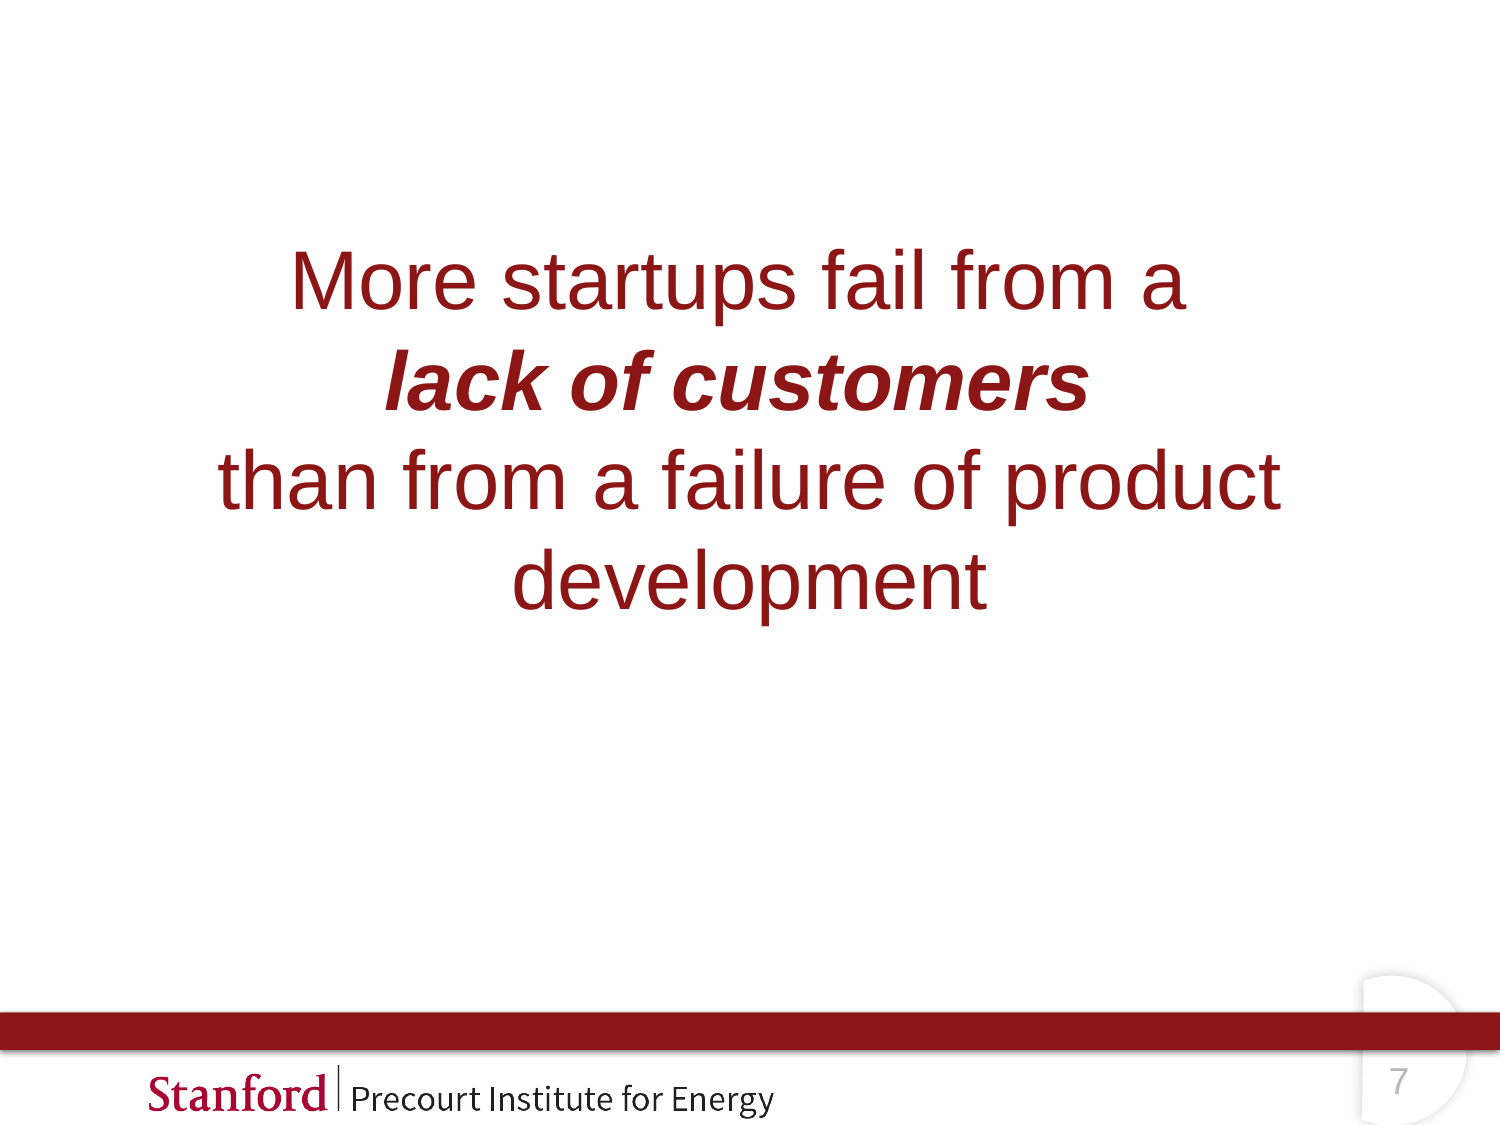

# More startups fail from a lack of customers than from a failure of product development
7